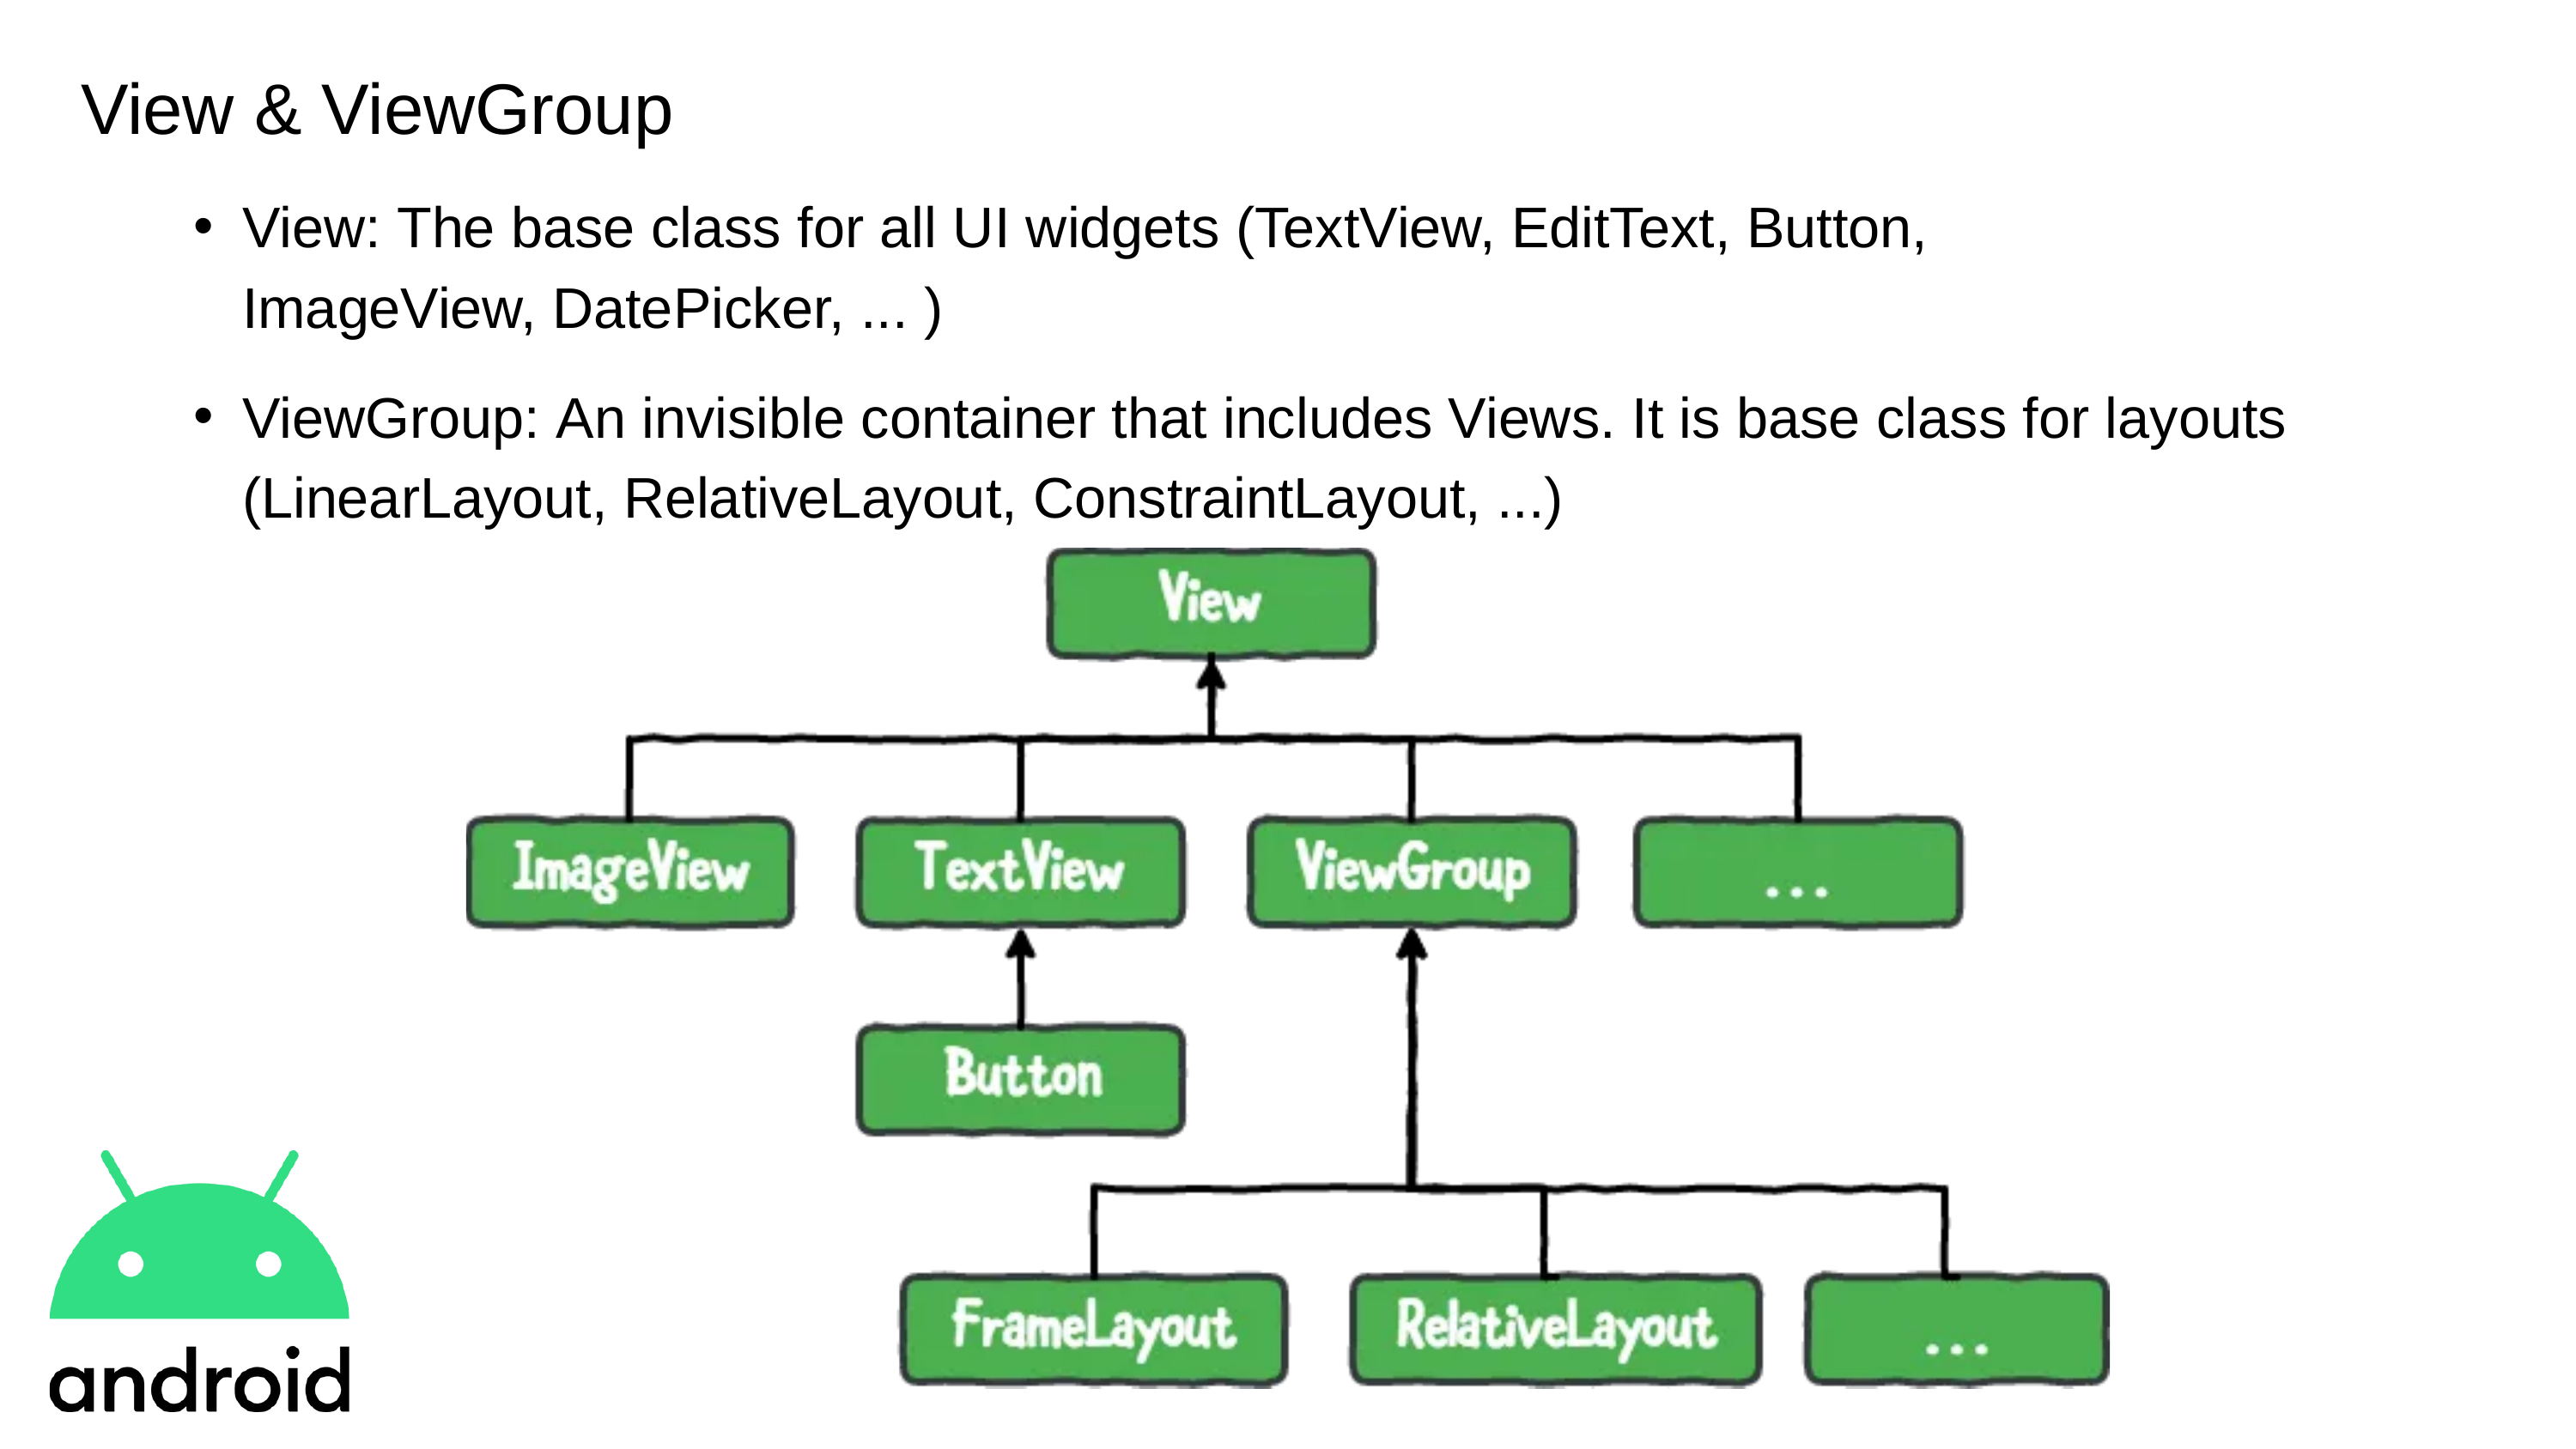

View & ViewGroup
View: The base class for all UI widgets (TextView, EditText, Button, ImageView, DatePicker, ... )
ViewGroup: An invisible container that includes Views. It is base class for layouts (LinearLayout, RelativeLayout, ConstraintLayout, ...)